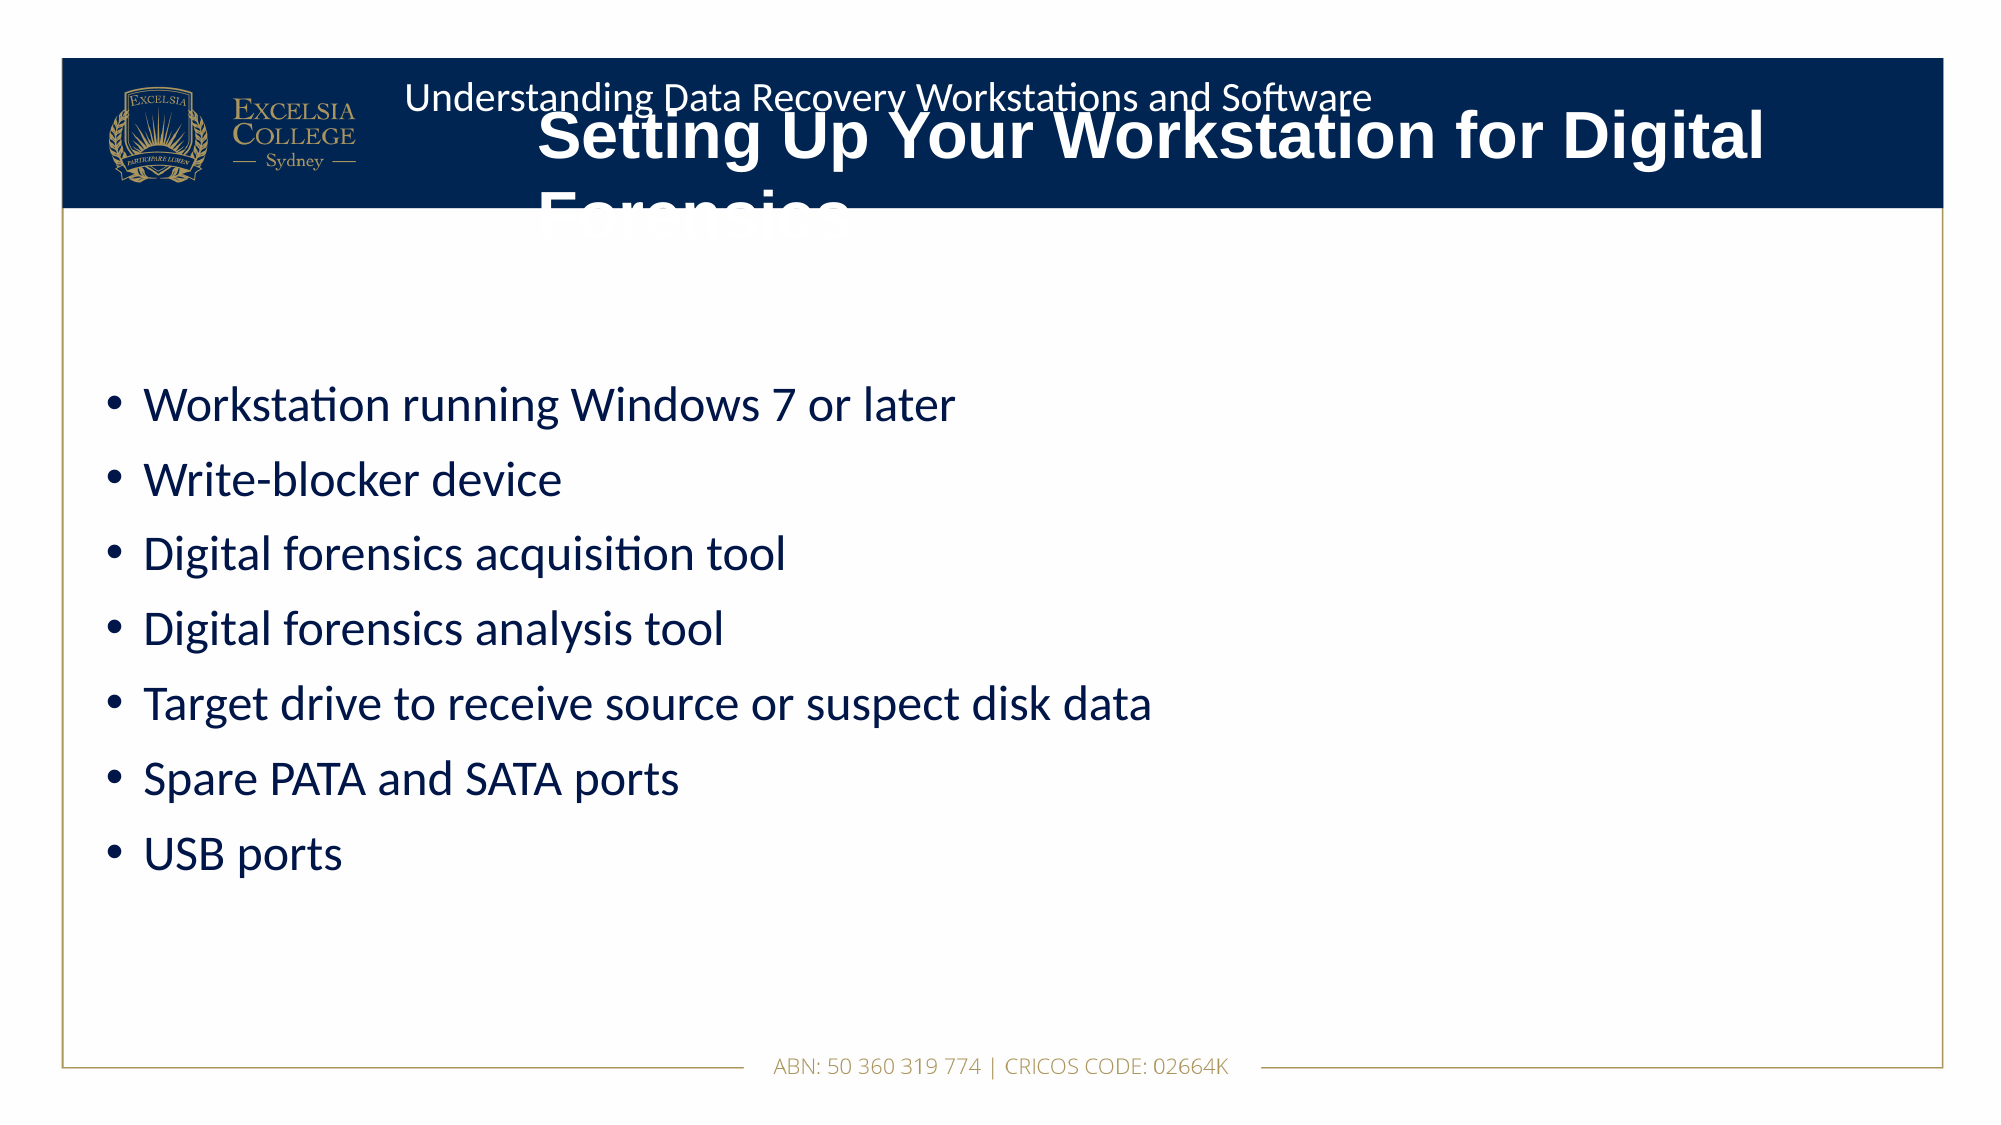

# Understanding Data Recovery Workstations and Software
Setting Up Your Workstation for Digital Forensics
Workstation running Windows 7 or later
Write-blocker device
Digital forensics acquisition tool
Digital forensics analysis tool
Target drive to receive source or suspect disk data
Spare PATA and SATA ports
USB ports